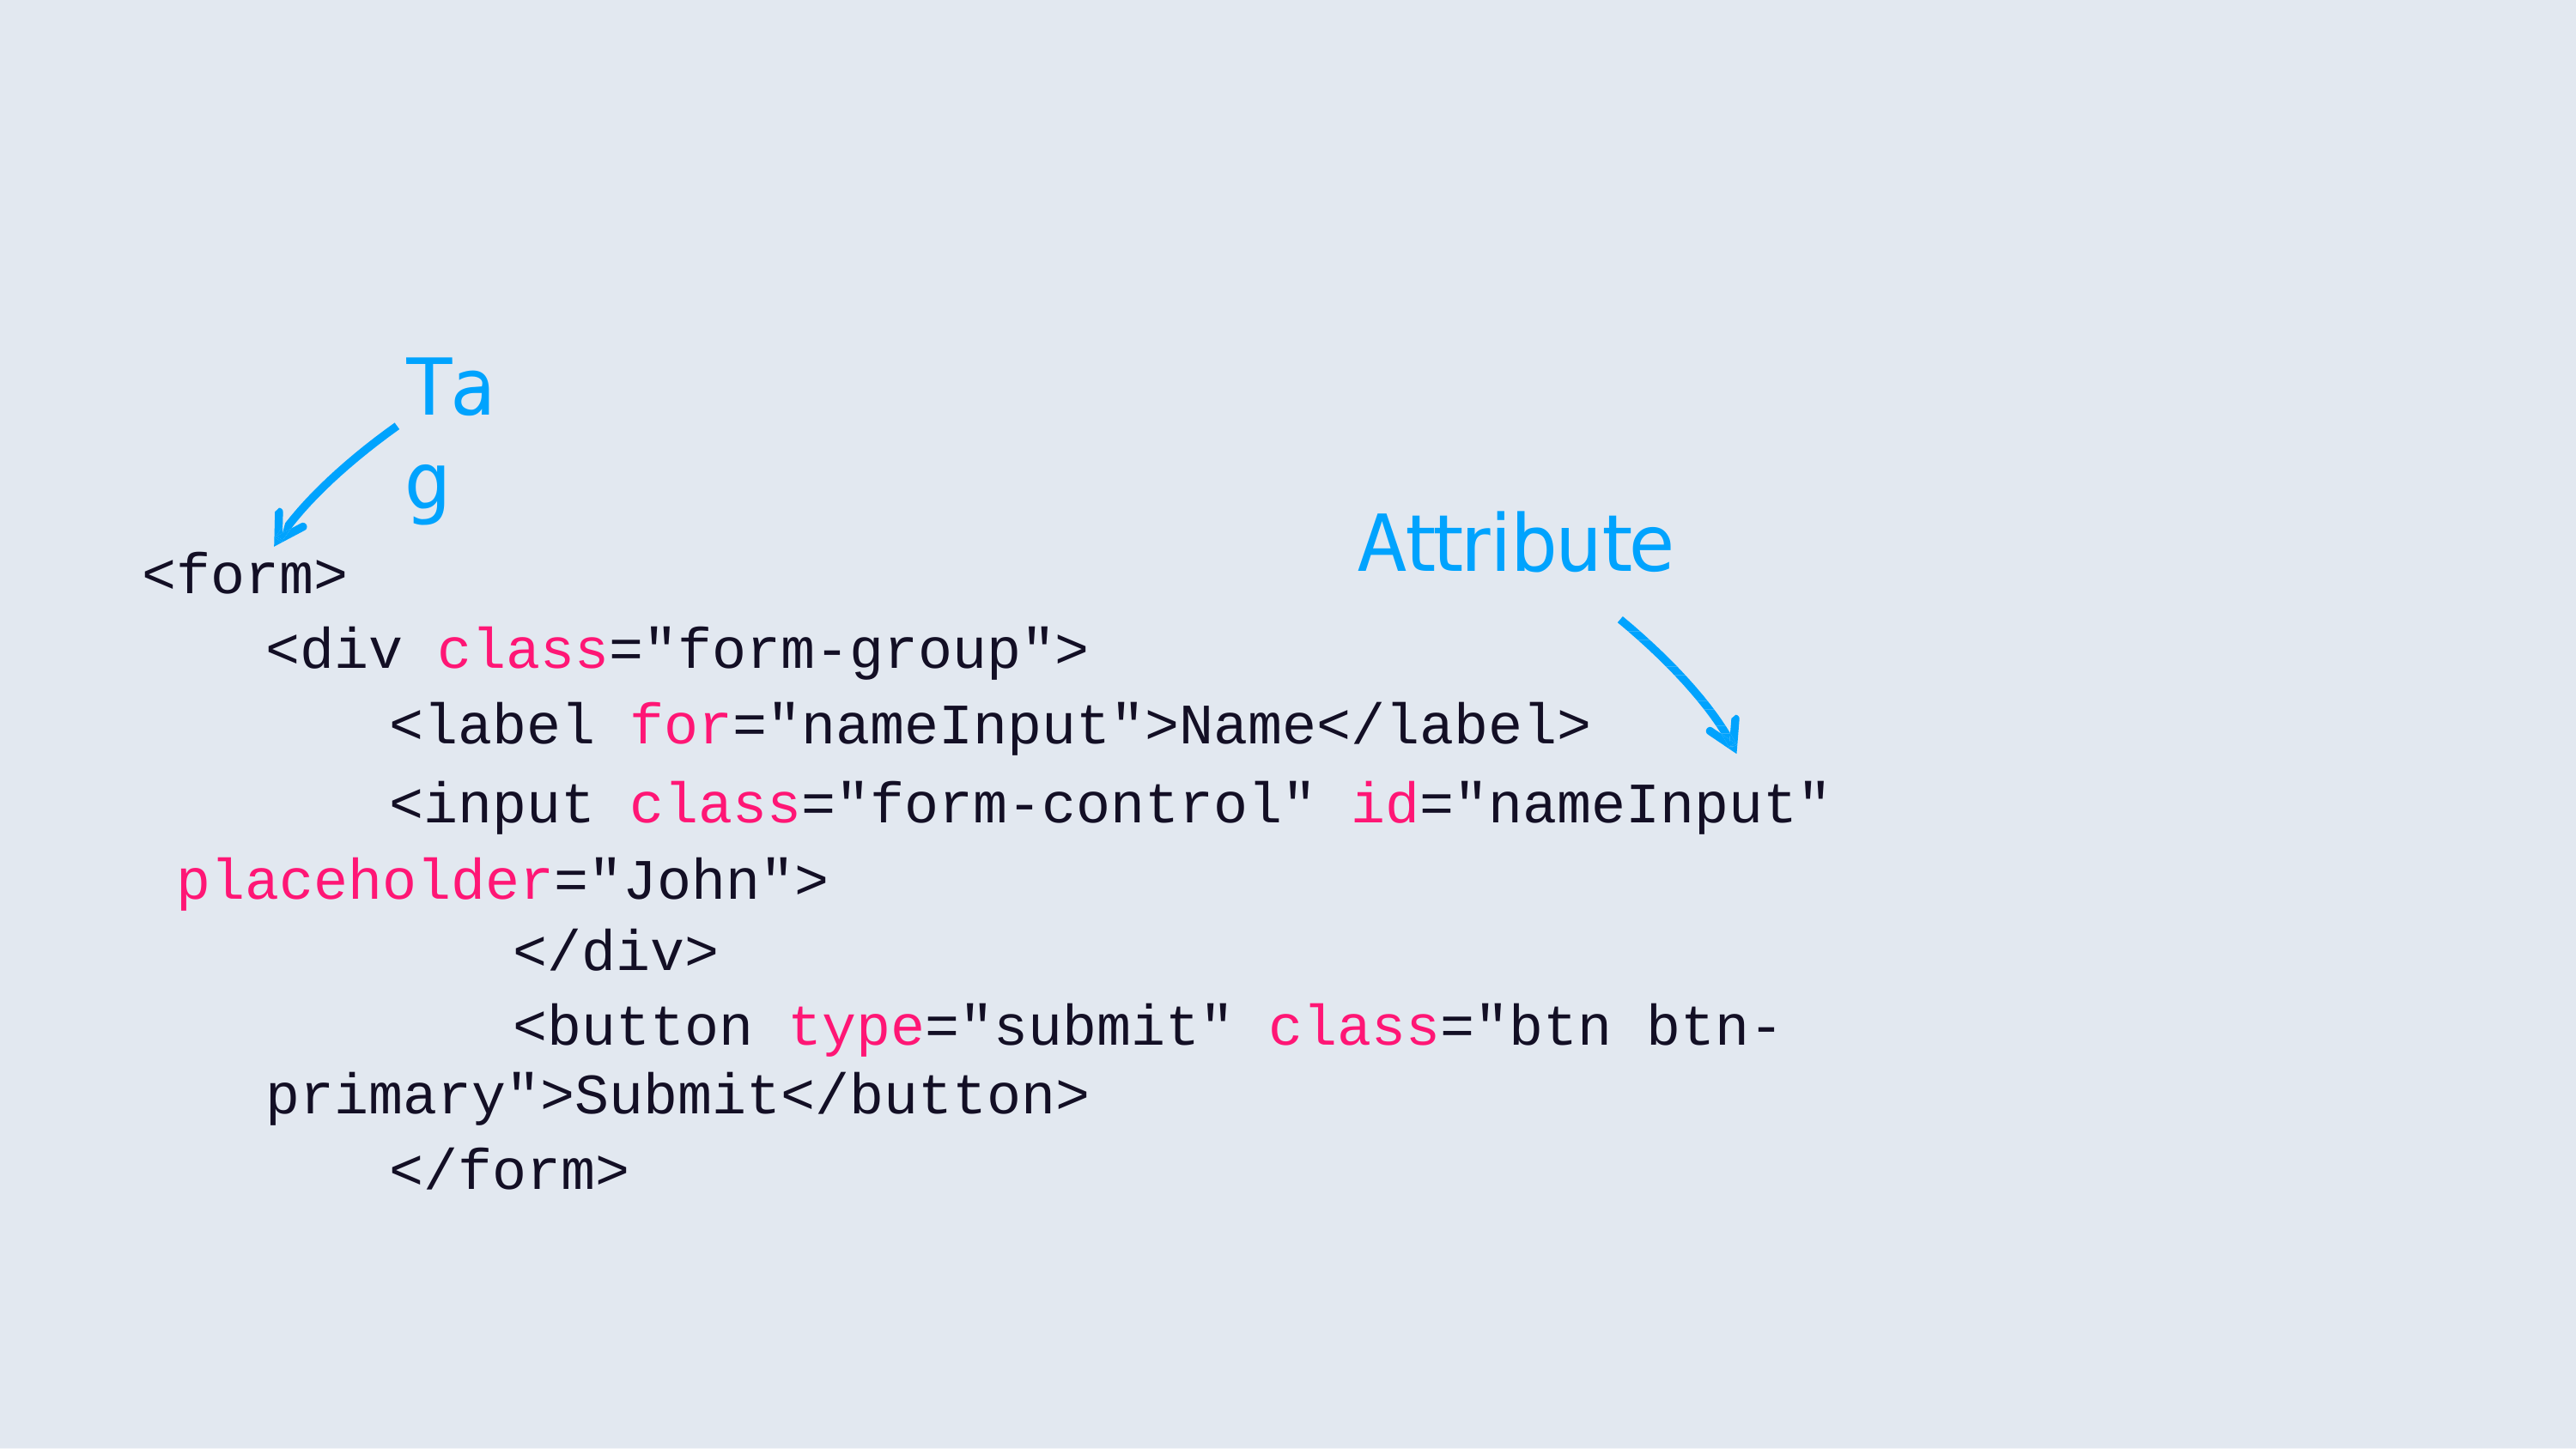

# Tag

Attribute
<form>
<div class="form-group">

<label for="nameInput">Name</label>
<input class="form-control" id="nameInput"  placeholder="John">
</div>
<button type="submit" class="btn btn-primary">Submit</button>
</form>
18